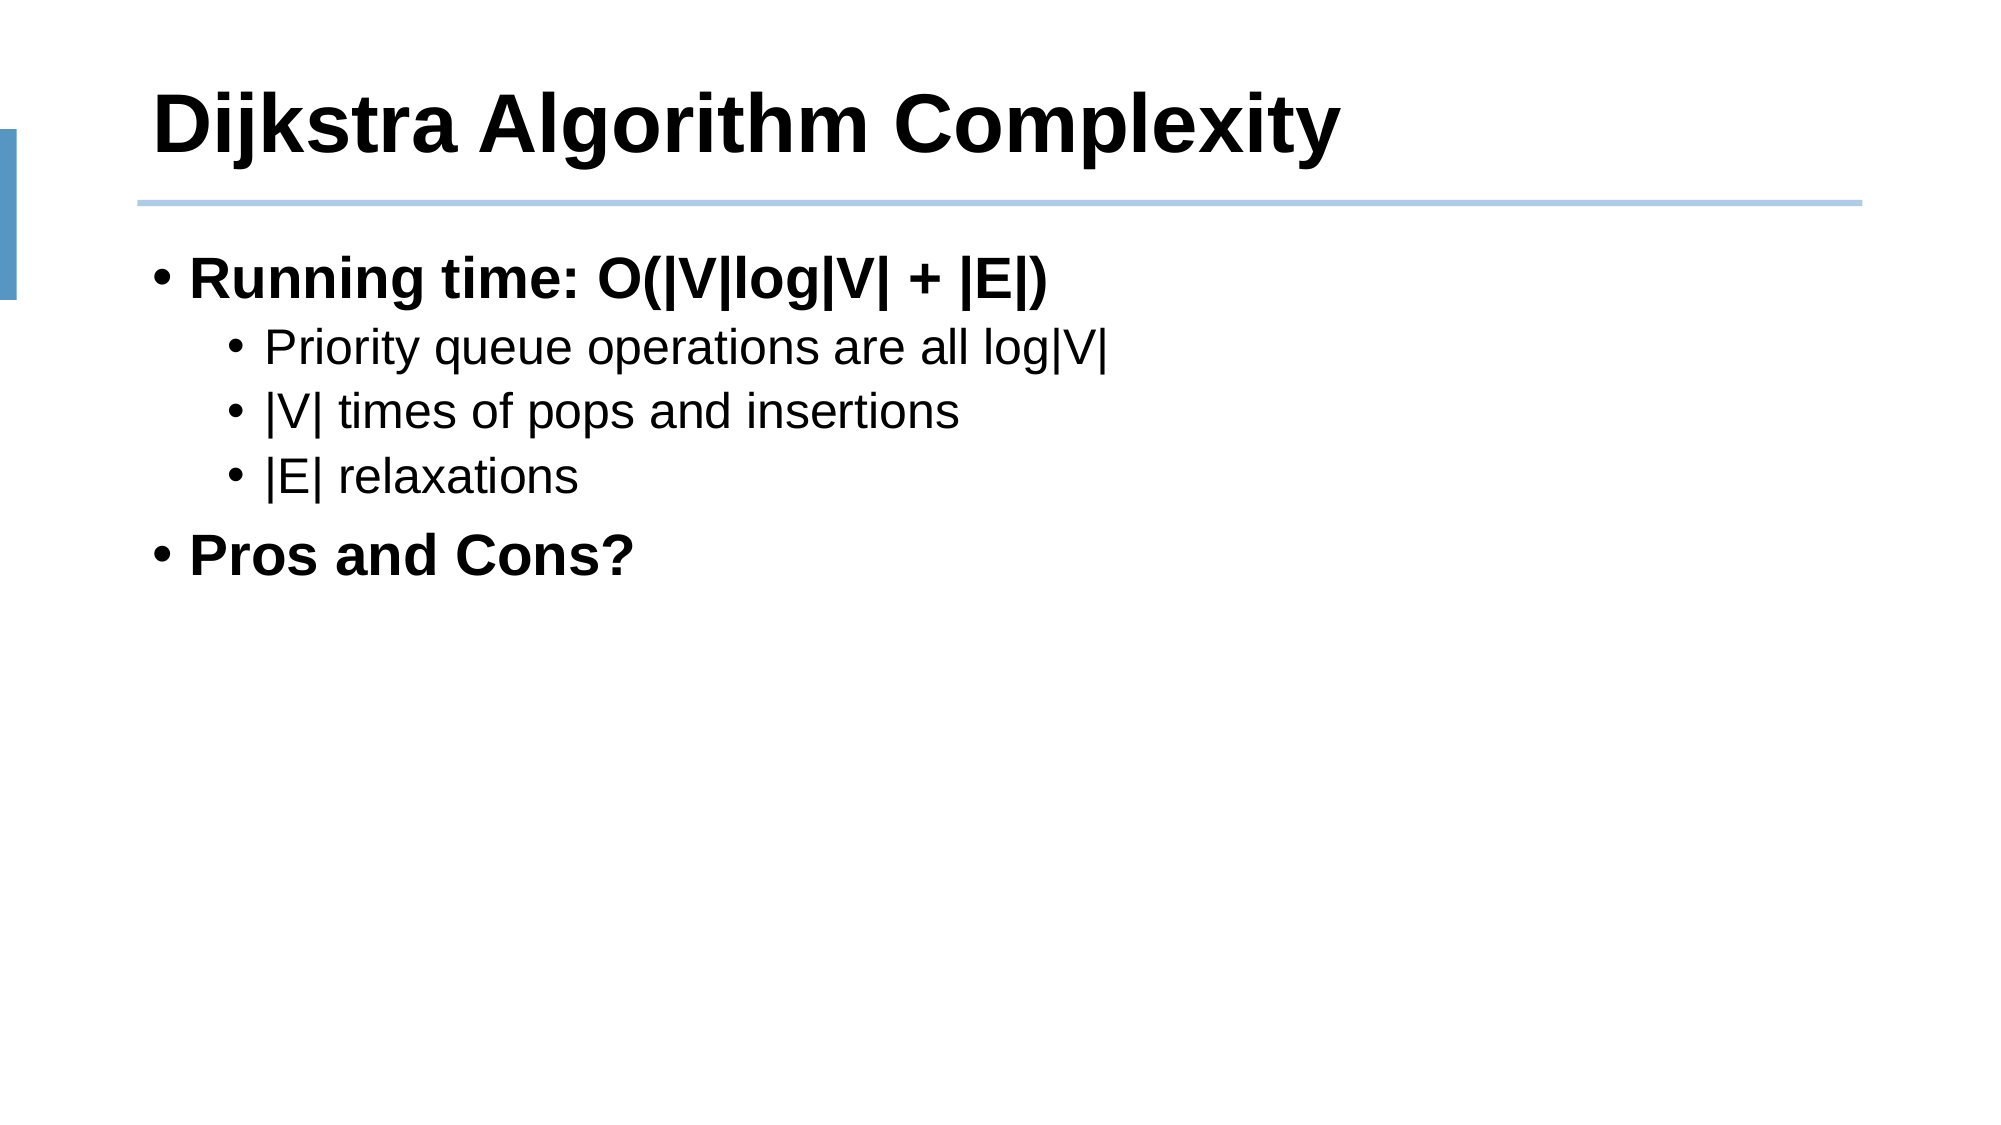

# Dijkstra Algorithm Complexity
Running time: O(|V|log|V| + |E|)
Priority queue operations are all log|V|
|V| times of pops and insertions
|E| relaxations
Pros and Cons?